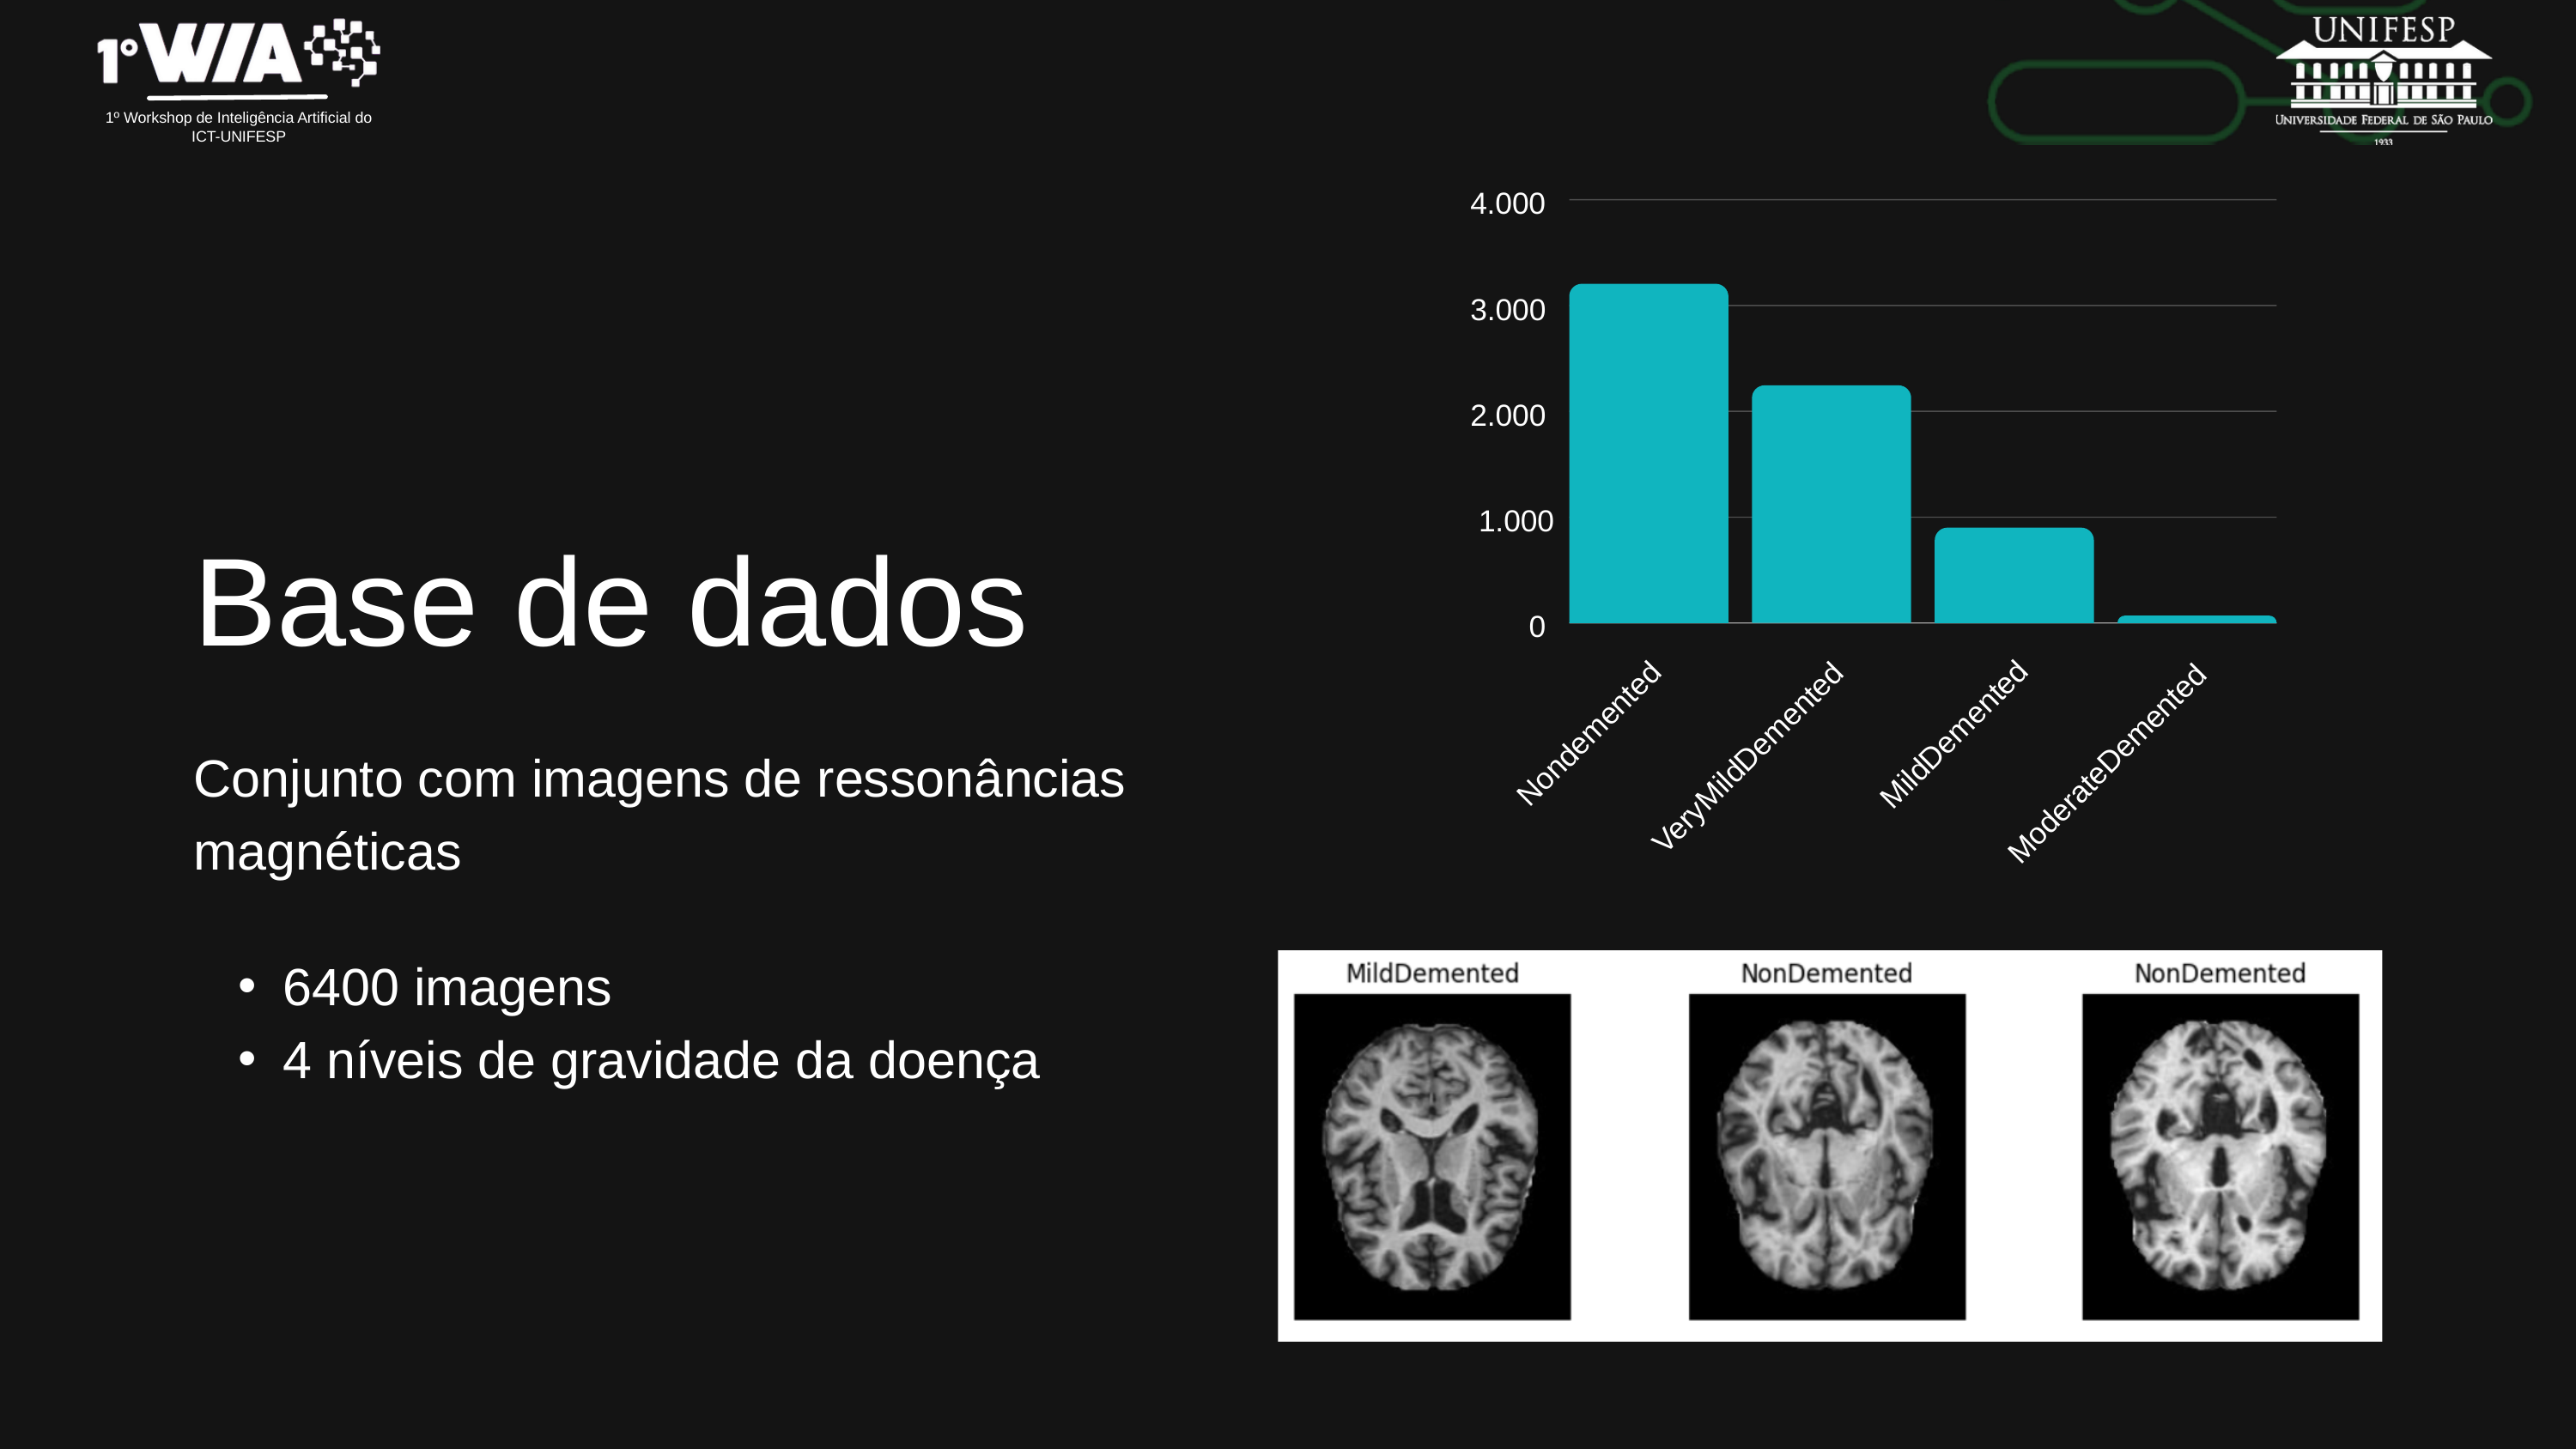

1º Workshop de Inteligência Artificial do ICT-UNIFESP

4.000

3.000
2.000
1.000
0
Nondemented
MildDemented
VeryMildDemented
ModerateDemented
Base de dados
Conjunto com imagens de ressonâncias magnéticas
6400 imagens
4 níveis de gravidade da doença

6